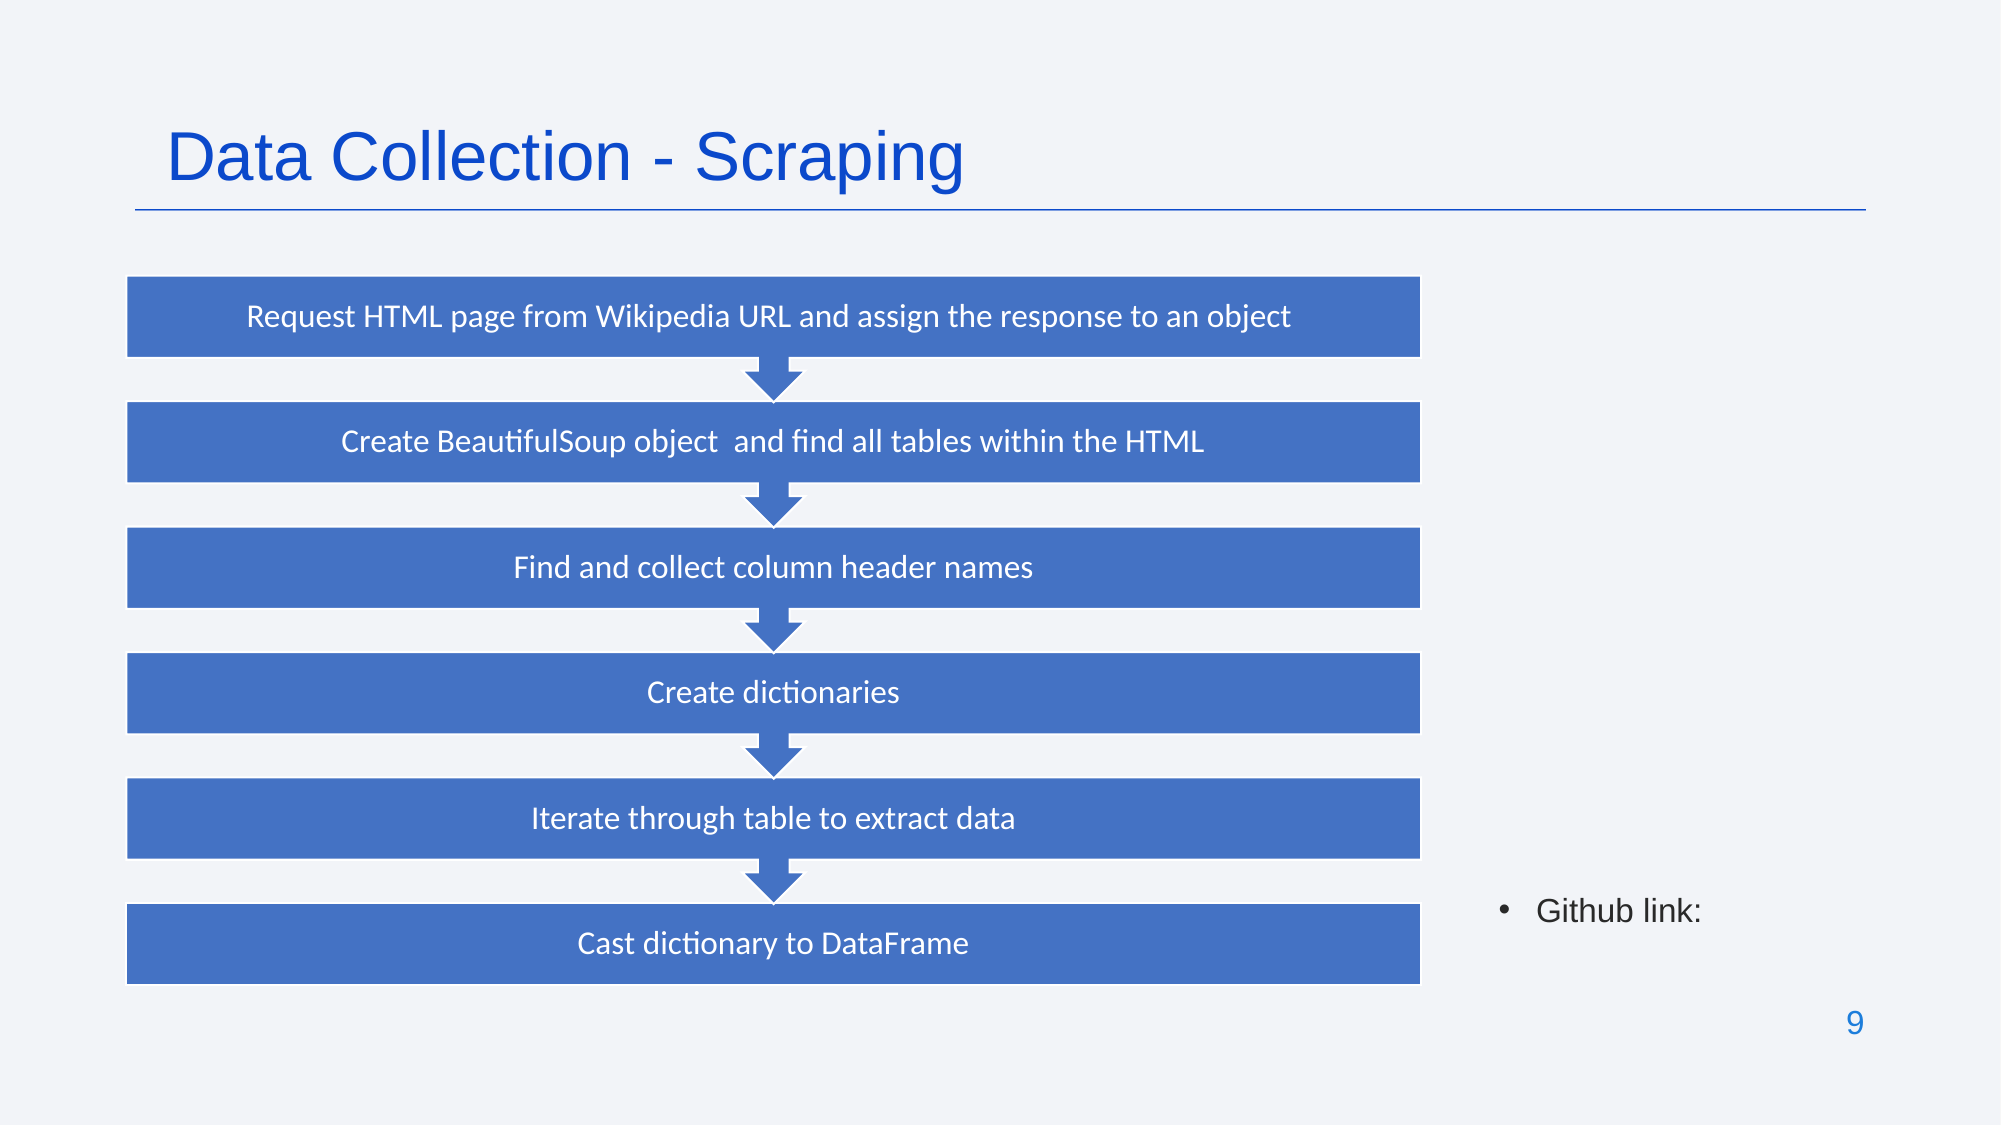

Data Collection - Scraping
Cast dictionary to DataFrame
Iterate through table to extract data
Create dictionaries
Find and collect column header names
Create BeautifulSoup object  and find all tables within the HTML
Request HTML page from Wikipedia URL and assign the response to an object
Github link:
9